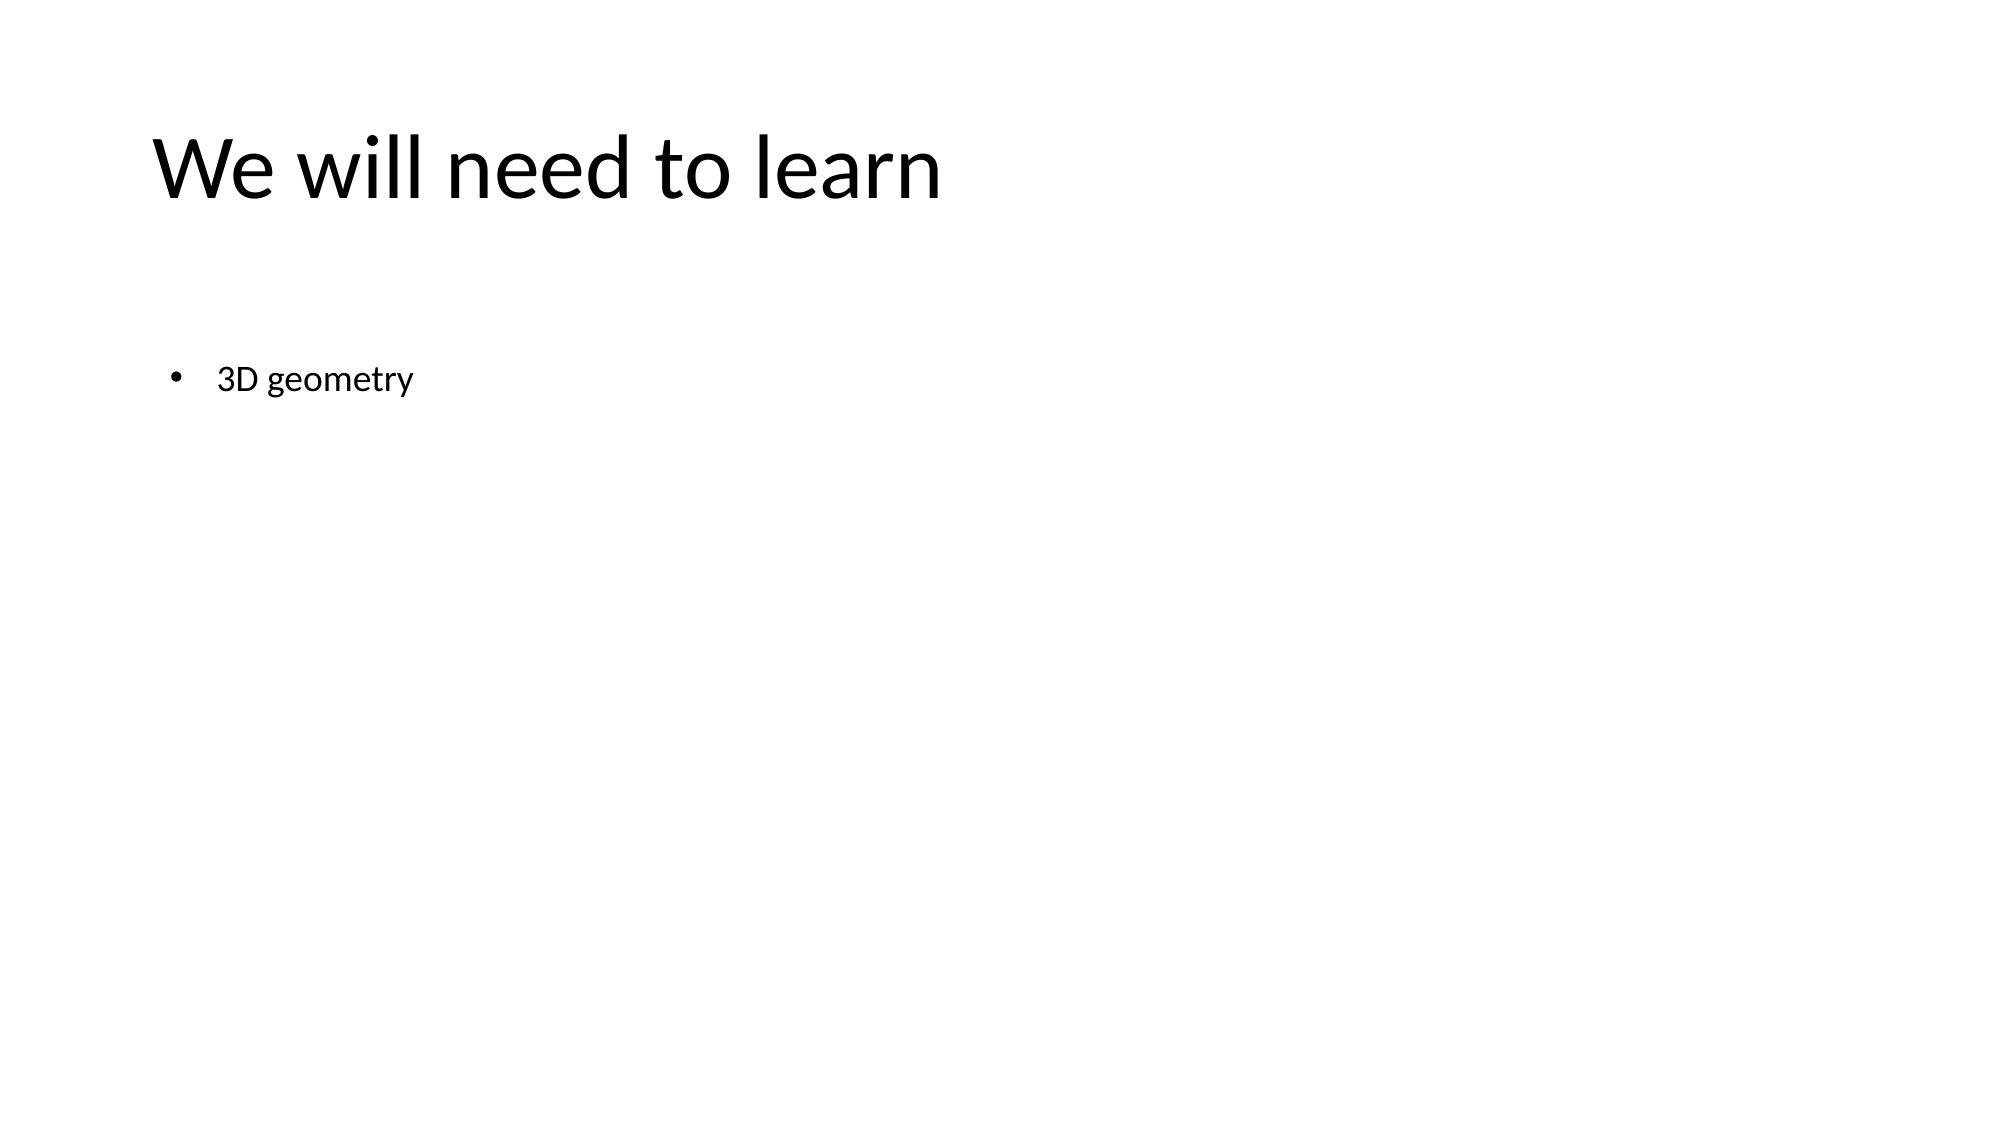

# We will need to learn
3D geometry